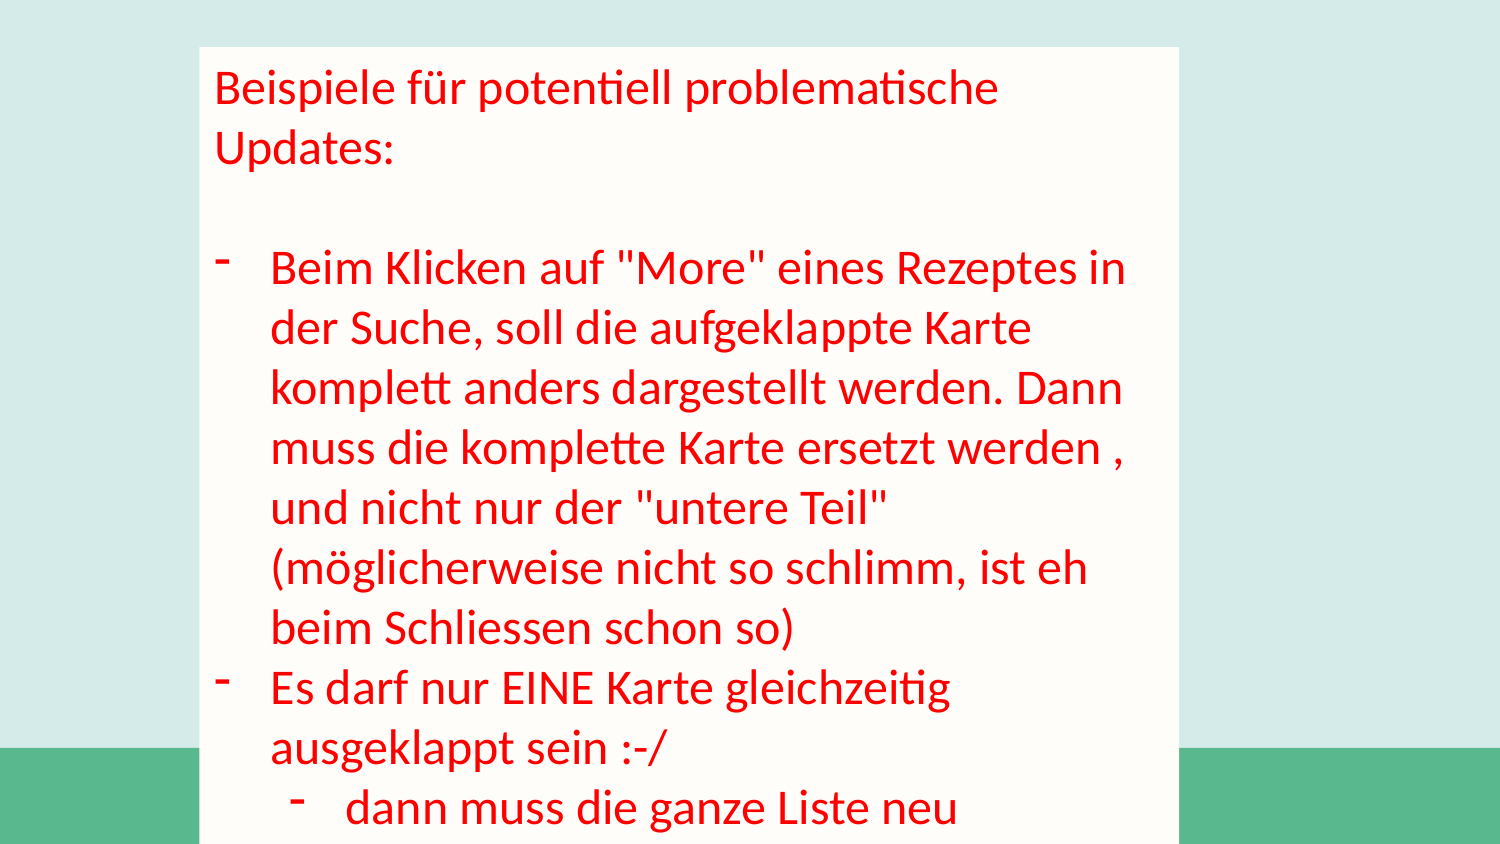

Beispiele für potentiell problematische Updates:

Beim Klicken auf "More" eines Rezeptes in der Suche, soll die aufgeklappte Karte komplett anders dargestellt werden. Dann muss die komplette Karte ersetzt werden , und nicht nur der "untere Teil" (möglicherweise nicht so schlimm, ist eh beim Schliessen schon so)
Es darf nur EINE Karte gleichzeitig ausgeklappt sein :-/
dann muss die ganze Liste neu angefordert werden
#